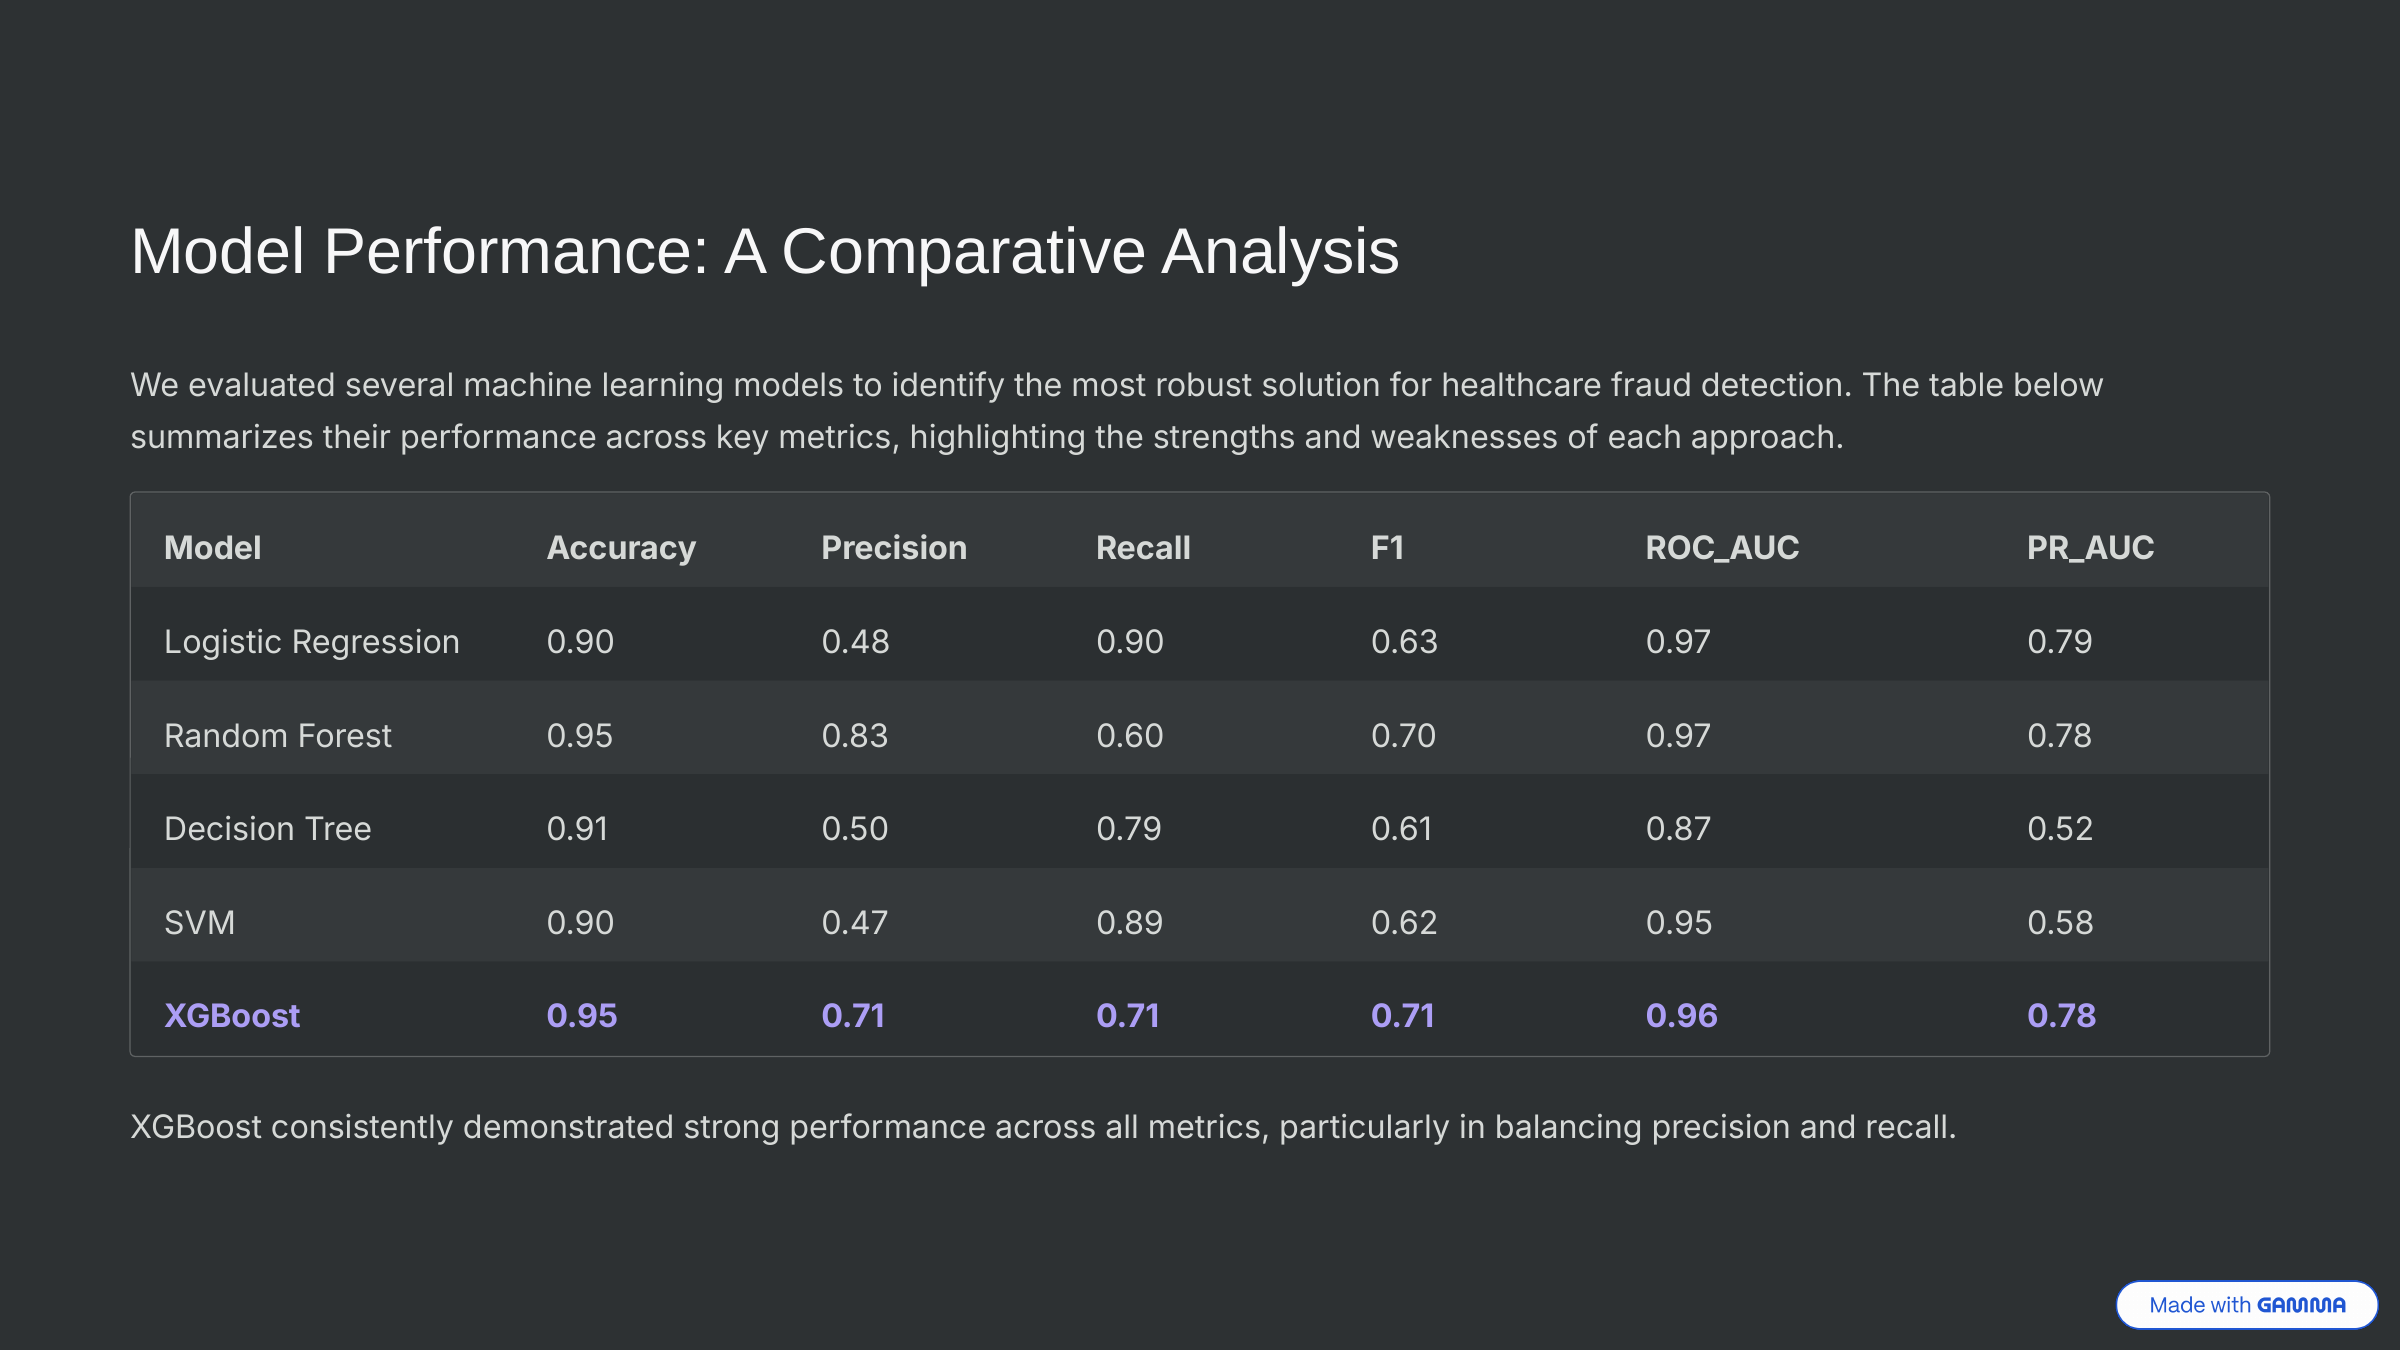

Model Performance: A Comparative Analysis
We evaluated several machine learning models to identify the most robust solution for healthcare fraud detection. The table below summarizes their performance across key metrics, highlighting the strengths and weaknesses of each approach.

Model
Accuracy
Precision
Recall
F1
ROC_AUC
PR_AUC

Logistic Regression
0.90
0.48
0.90
0.63
0.97
0.79

Random Forest
0.95
0.83
0.60
0.70
0.97
0.78

Decision Tree
0.91
0.50
0.79
0.61
0.87
0.52

SVM
0.90
0.47
0.89
0.62
0.95
0.58

XGBoost
0.95
0.71
0.71
0.71
0.96
0.78
XGBoost consistently demonstrated strong performance across all metrics, particularly in balancing precision and recall.